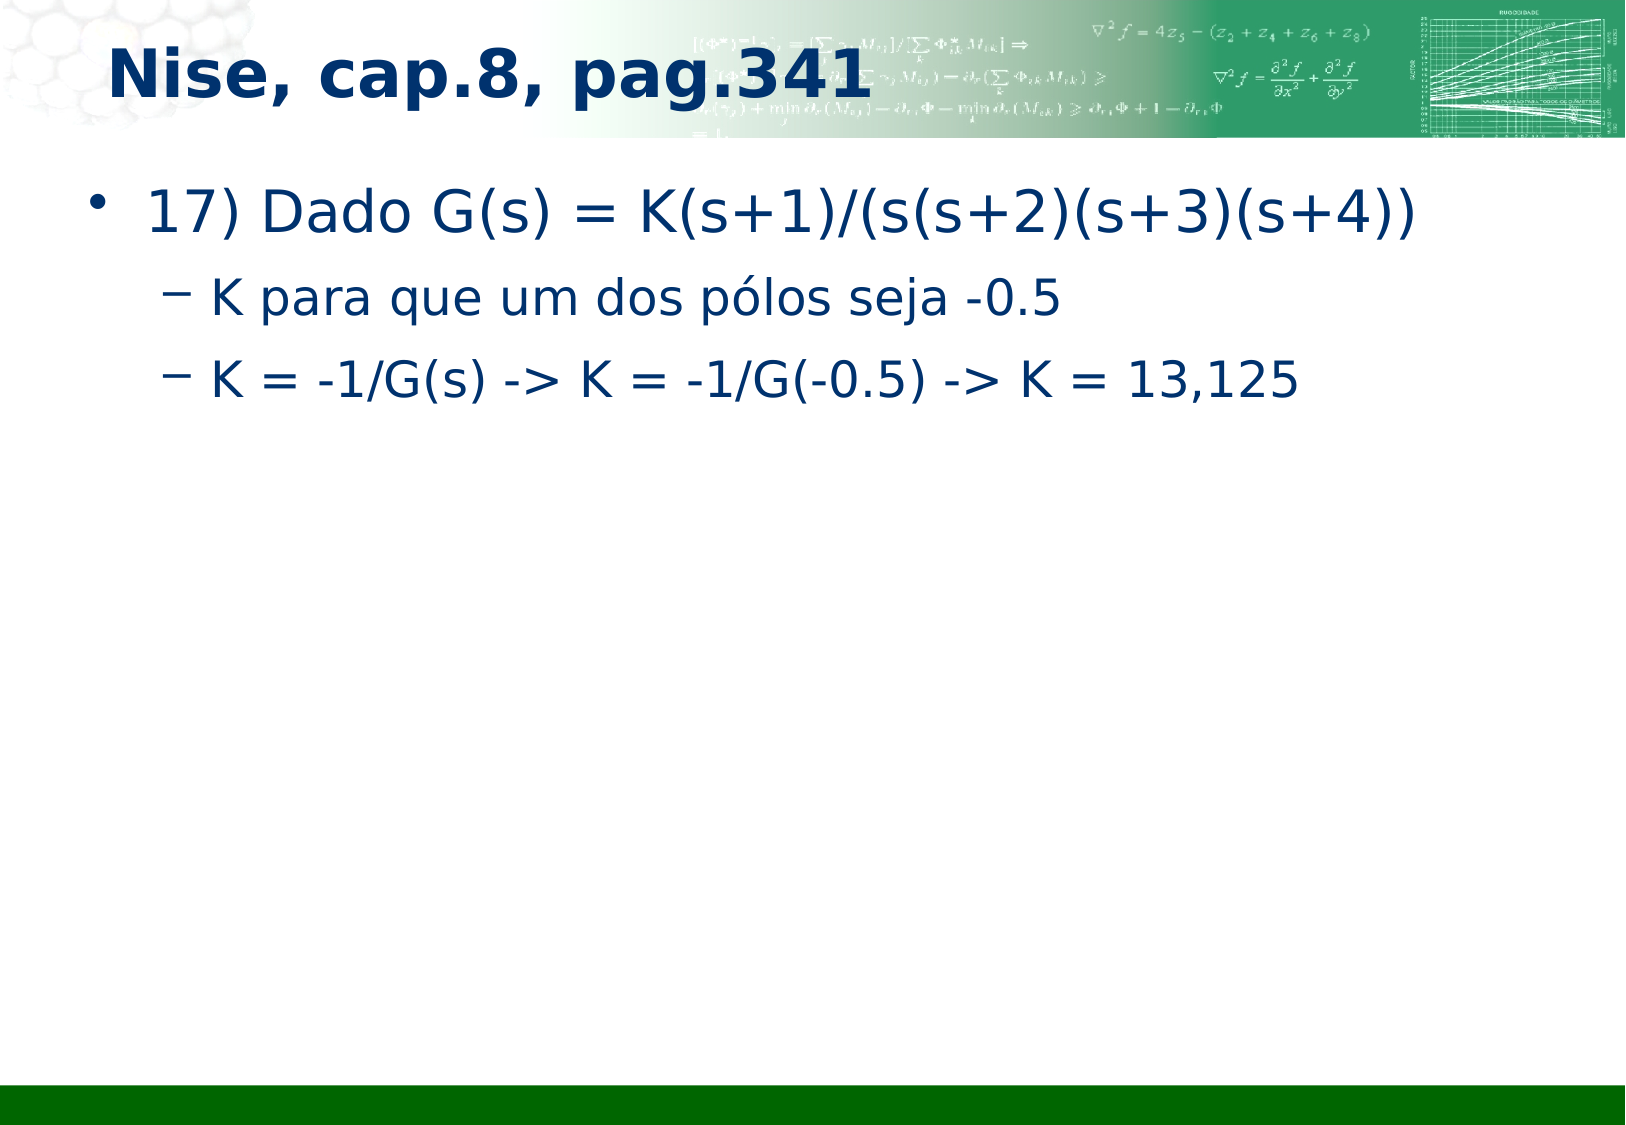

Nise, cap.8, pag.341
17) Dado G(s) = K(s+1)/(s(s+2)(s+3)(s+4))
K para que um dos pólos seja -0.5
K = -1/G(s) -> K = -1/G(-0.5) -> K = 13,125